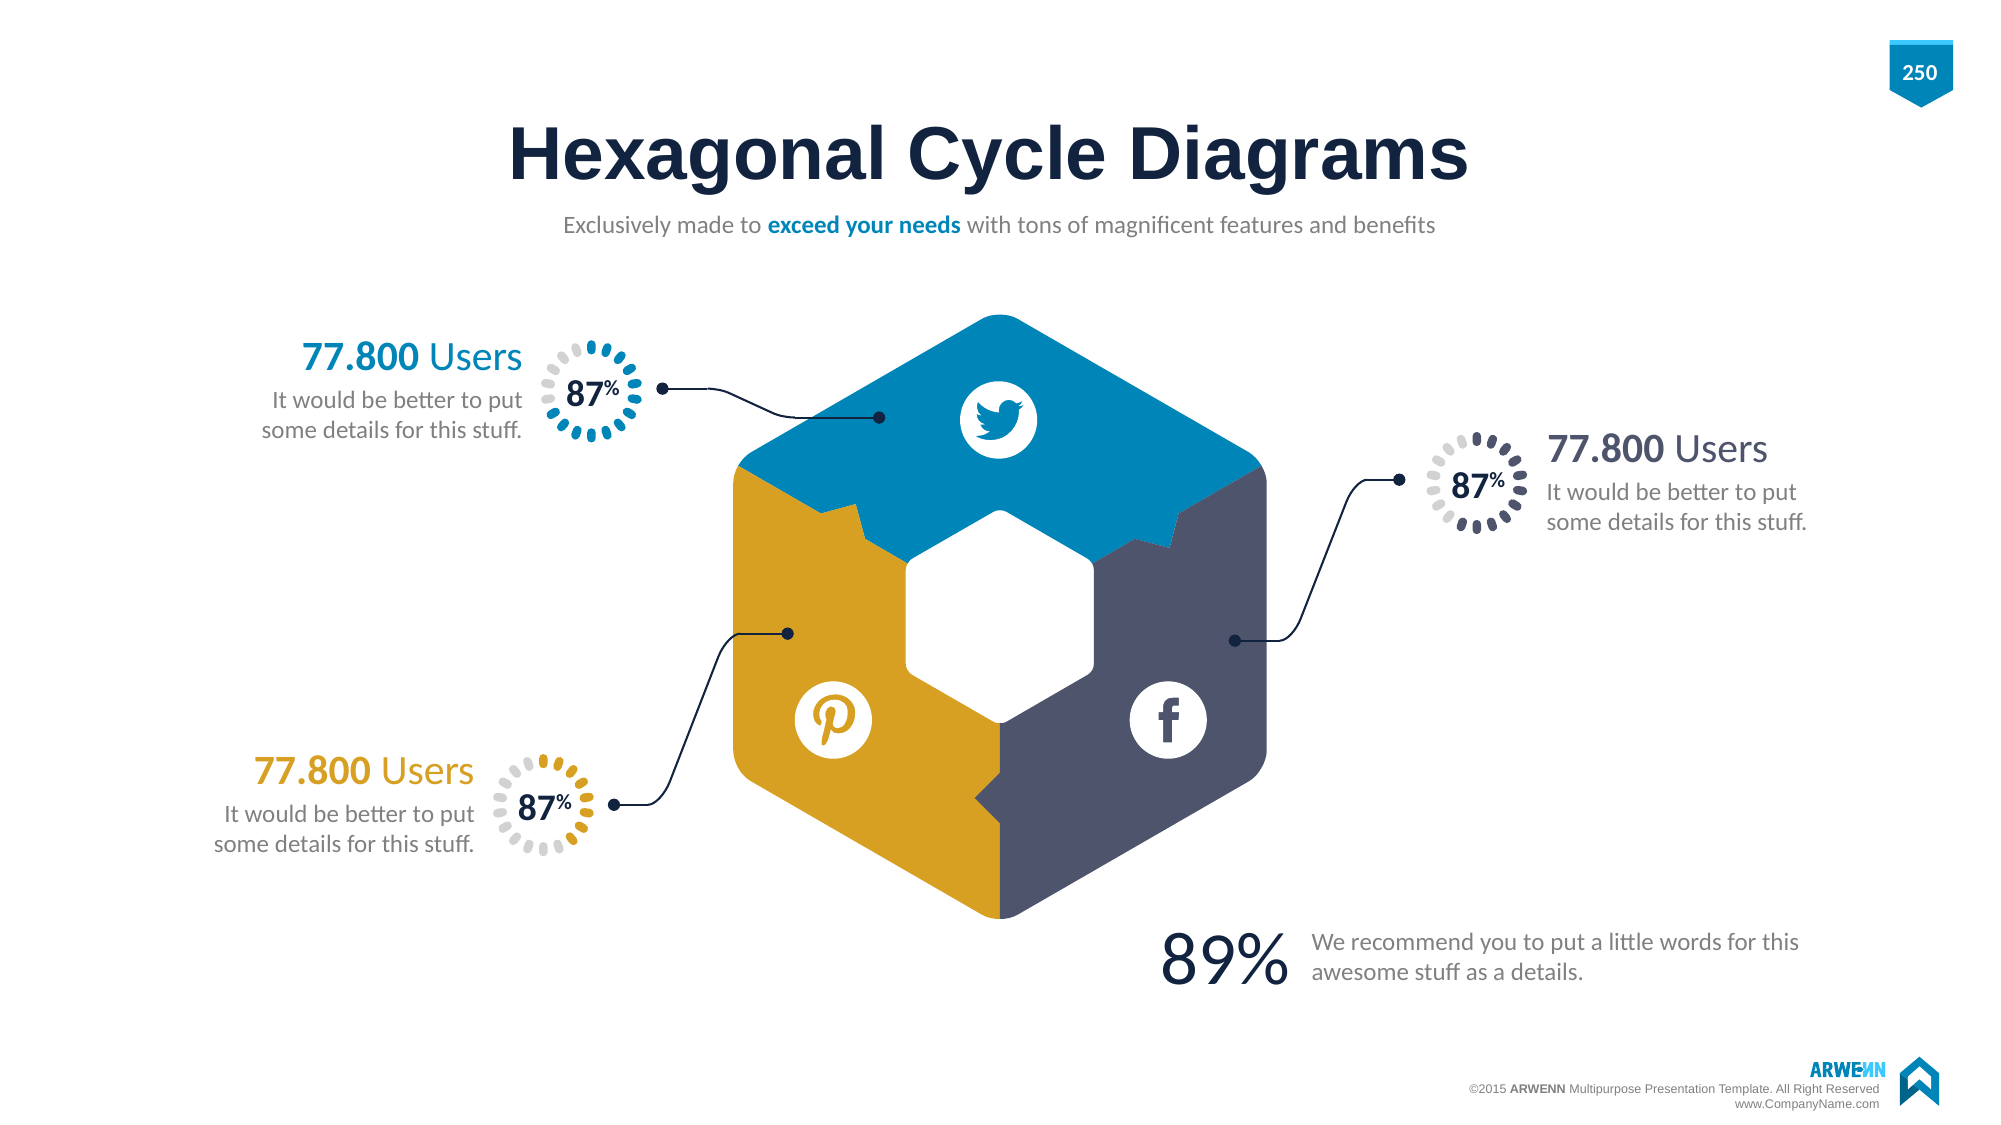

# Hexagonal Cycle Diagrams
Exclusively made to exceed your needs with tons of magnificent features and benefits

77.800 Users

87%
It would be better to put some details for this stuff.

77.800 Users

87%
It would be better to put some details for this stuff.

77.800 Users

87%
It would be better to put some details for this stuff.
89%
We recommend you to put a little words for this awesome stuff as a details.